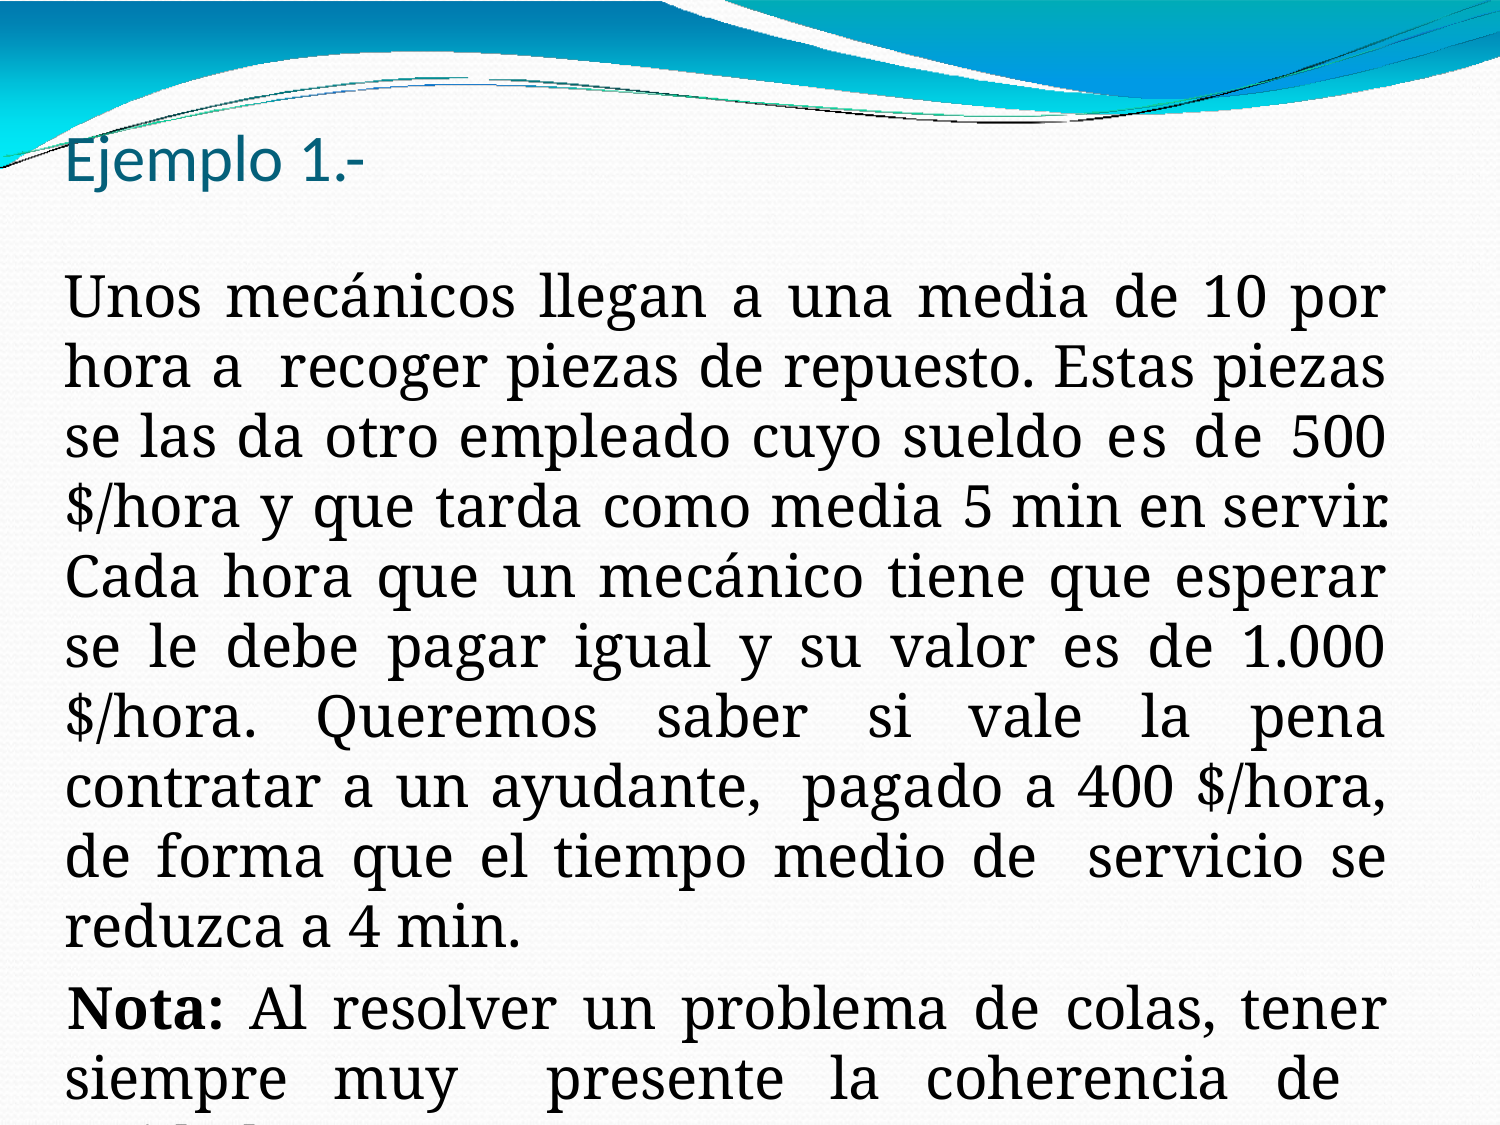

# Ejemplo 1.-
Unos mecánicos llegan a una media de 10 por hora a  recoger piezas de repuesto. Estas piezas se las da otro empleado cuyo sueldo es de 500 $/hora y que tarda como media 5 min en servir. Cada hora que un mecánico tiene que esperar se le debe pagar igual y su valor es de 1.000 $/hora. Queremos saber si vale la pena contratar a un ayudante,  pagado a 400 $/hora, de forma que el tiempo medio de  servicio se reduzca a 4 min.
Nota: Al resolver un problema de colas, tener siempre muy  presente la coherencia de  unidades.